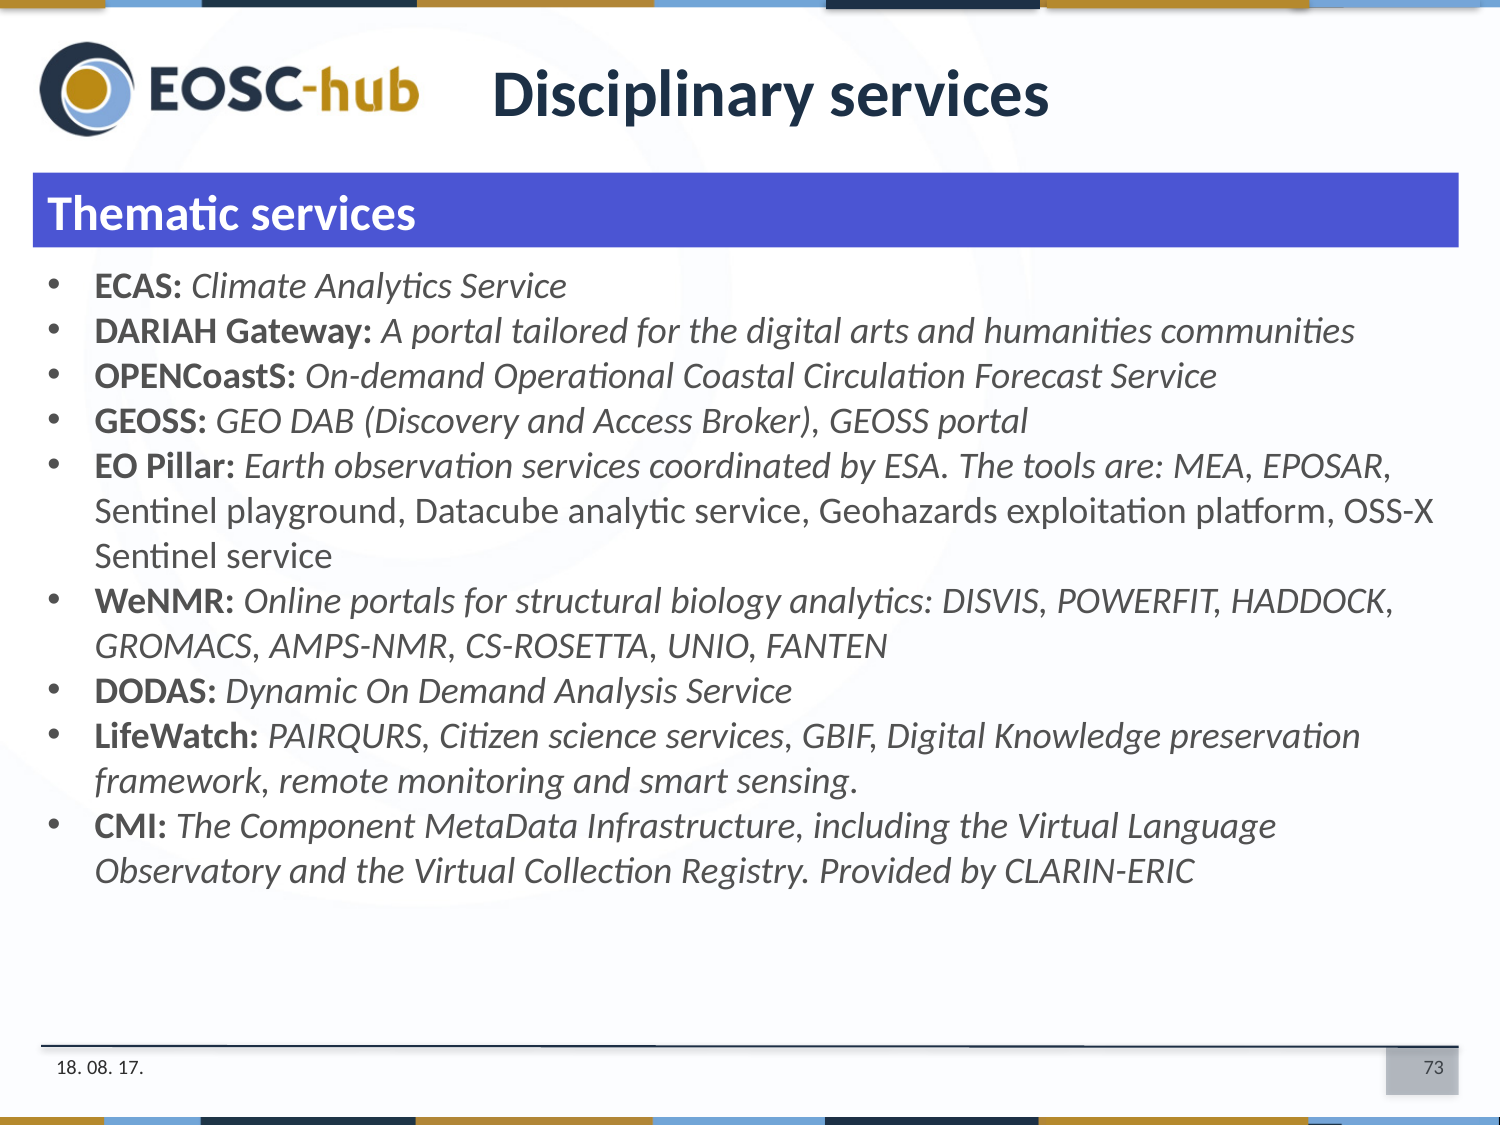

Disciplinary services
Thematic services
ECAS: Climate Analytics Service
DARIAH Gateway: A portal tailored for the digital arts and humanities communities
OPENCoastS: On-demand Operational Coastal Circulation Forecast Service
GEOSS: GEO DAB (Discovery and Access Broker), GEOSS portal
EO Pillar: Earth observation services coordinated by ESA. The tools are: MEA, EPOSAR, Sentinel playground, Datacube analytic service, Geohazards exploitation platform, OSS-X Sentinel service
WeNMR: Online portals for structural biology analytics: DISVIS, POWERFIT, HADDOCK, GROMACS, AMPS-NMR, CS-ROSETTA, UNIO, FANTEN
DODAS: Dynamic On Demand Analysis Service
LifeWatch: PAIRQURS, Citizen science services, GBIF, Digital Knowledge preservation framework, remote monitoring and smart sensing.
CMI: The Component MetaData Infrastructure, including the Virtual Language Observatory and the Virtual Collection Registry. Provided by CLARIN-ERIC
18. 08. 17.
73